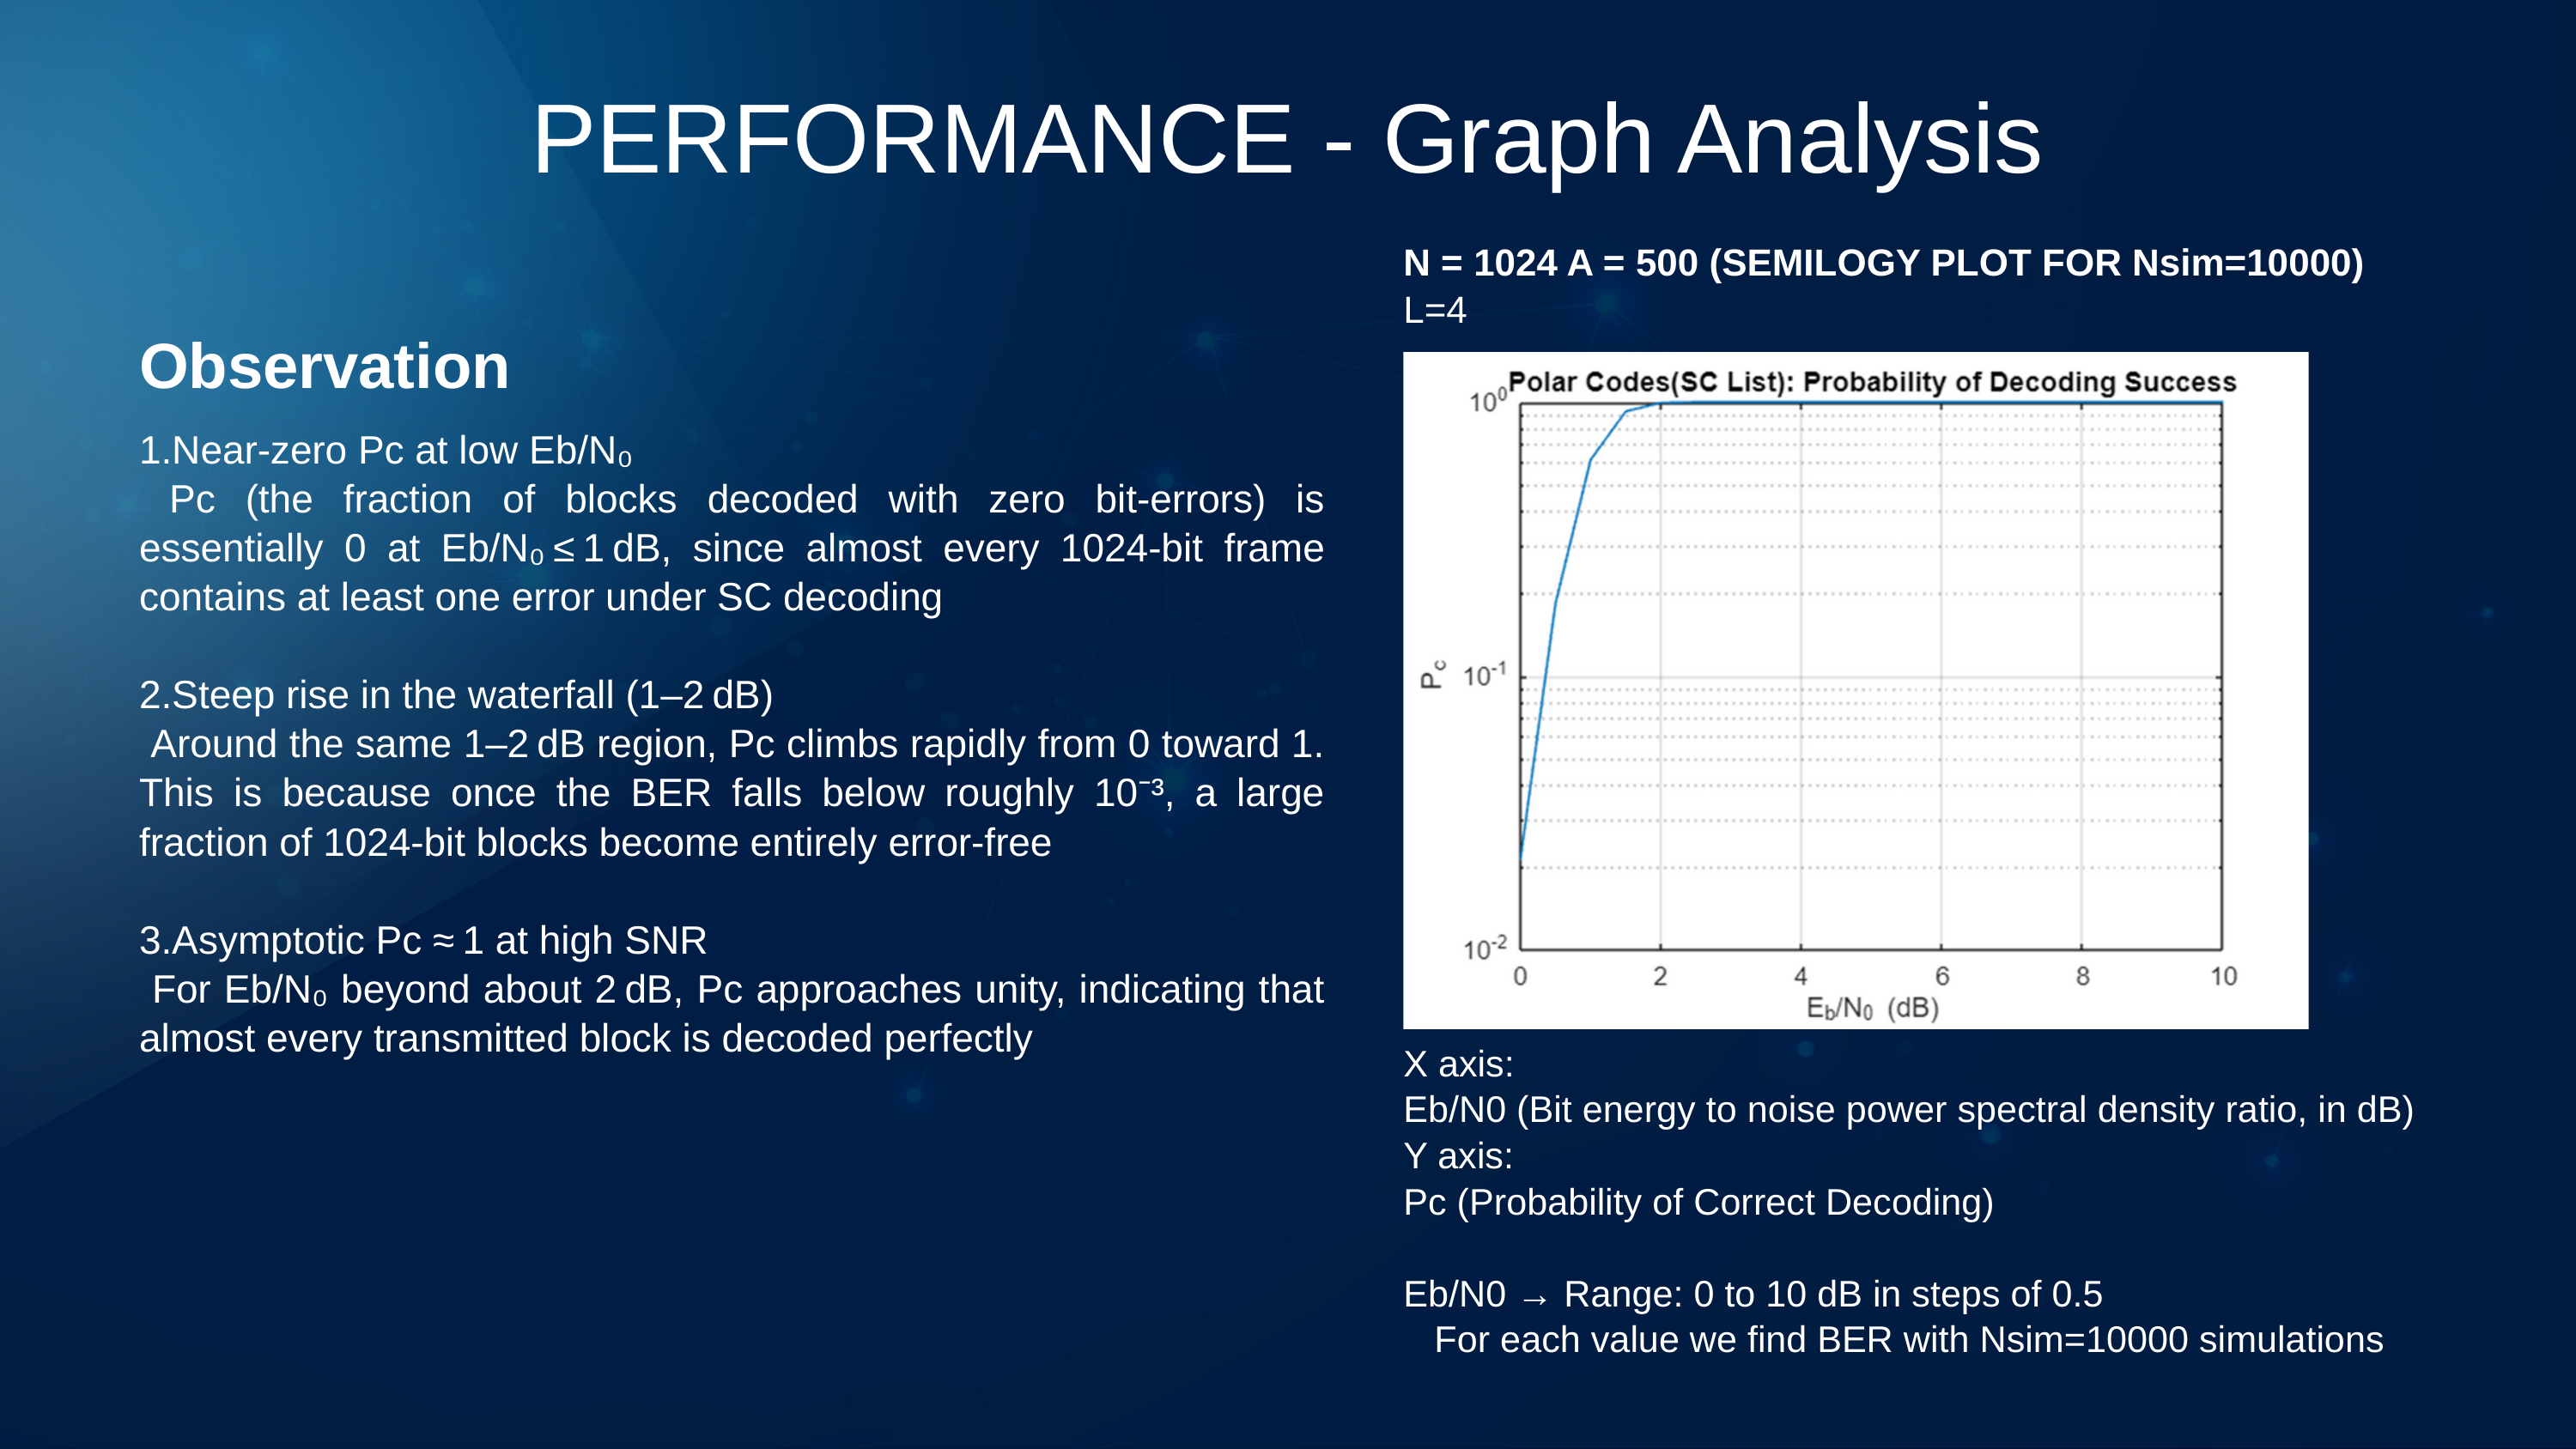

PERFORMANCE - Graph Analysis

N = 1024 A = 500 (SEMILOGY PLOT FOR Nsim=10000)
L=4
Observation

1.Near‐zero Pc at low Eb/N₀
 Pc (the fraction of blocks decoded with zero bit‐errors) is essentially 0 at Eb/N₀ ≤ 1 dB, since almost every 1024‑bit frame contains at least one error under SC decoding

2.Steep rise in the waterfall (1–2 dB)
 Around the same 1–2 dB region, Pc climbs rapidly from 0 toward 1. This is because once the BER falls below roughly 10⁻³, a large fraction of 1024‑bit blocks become entirely error‐free

3.Asymptotic Pc ≈ 1 at high SNR
 For Eb/N₀ beyond about 2 dB, Pc approaches unity, indicating that almost every transmitted block is decoded perfectly
X axis:
Eb/N0 (Bit energy to noise power spectral density ratio, in dB)
Y axis:
Pc (Probability of Correct Decoding)

Eb/N0 → Range: 0 to 10 dB in steps of 0.5
   For each value we find BER with Nsim=10000 simulations